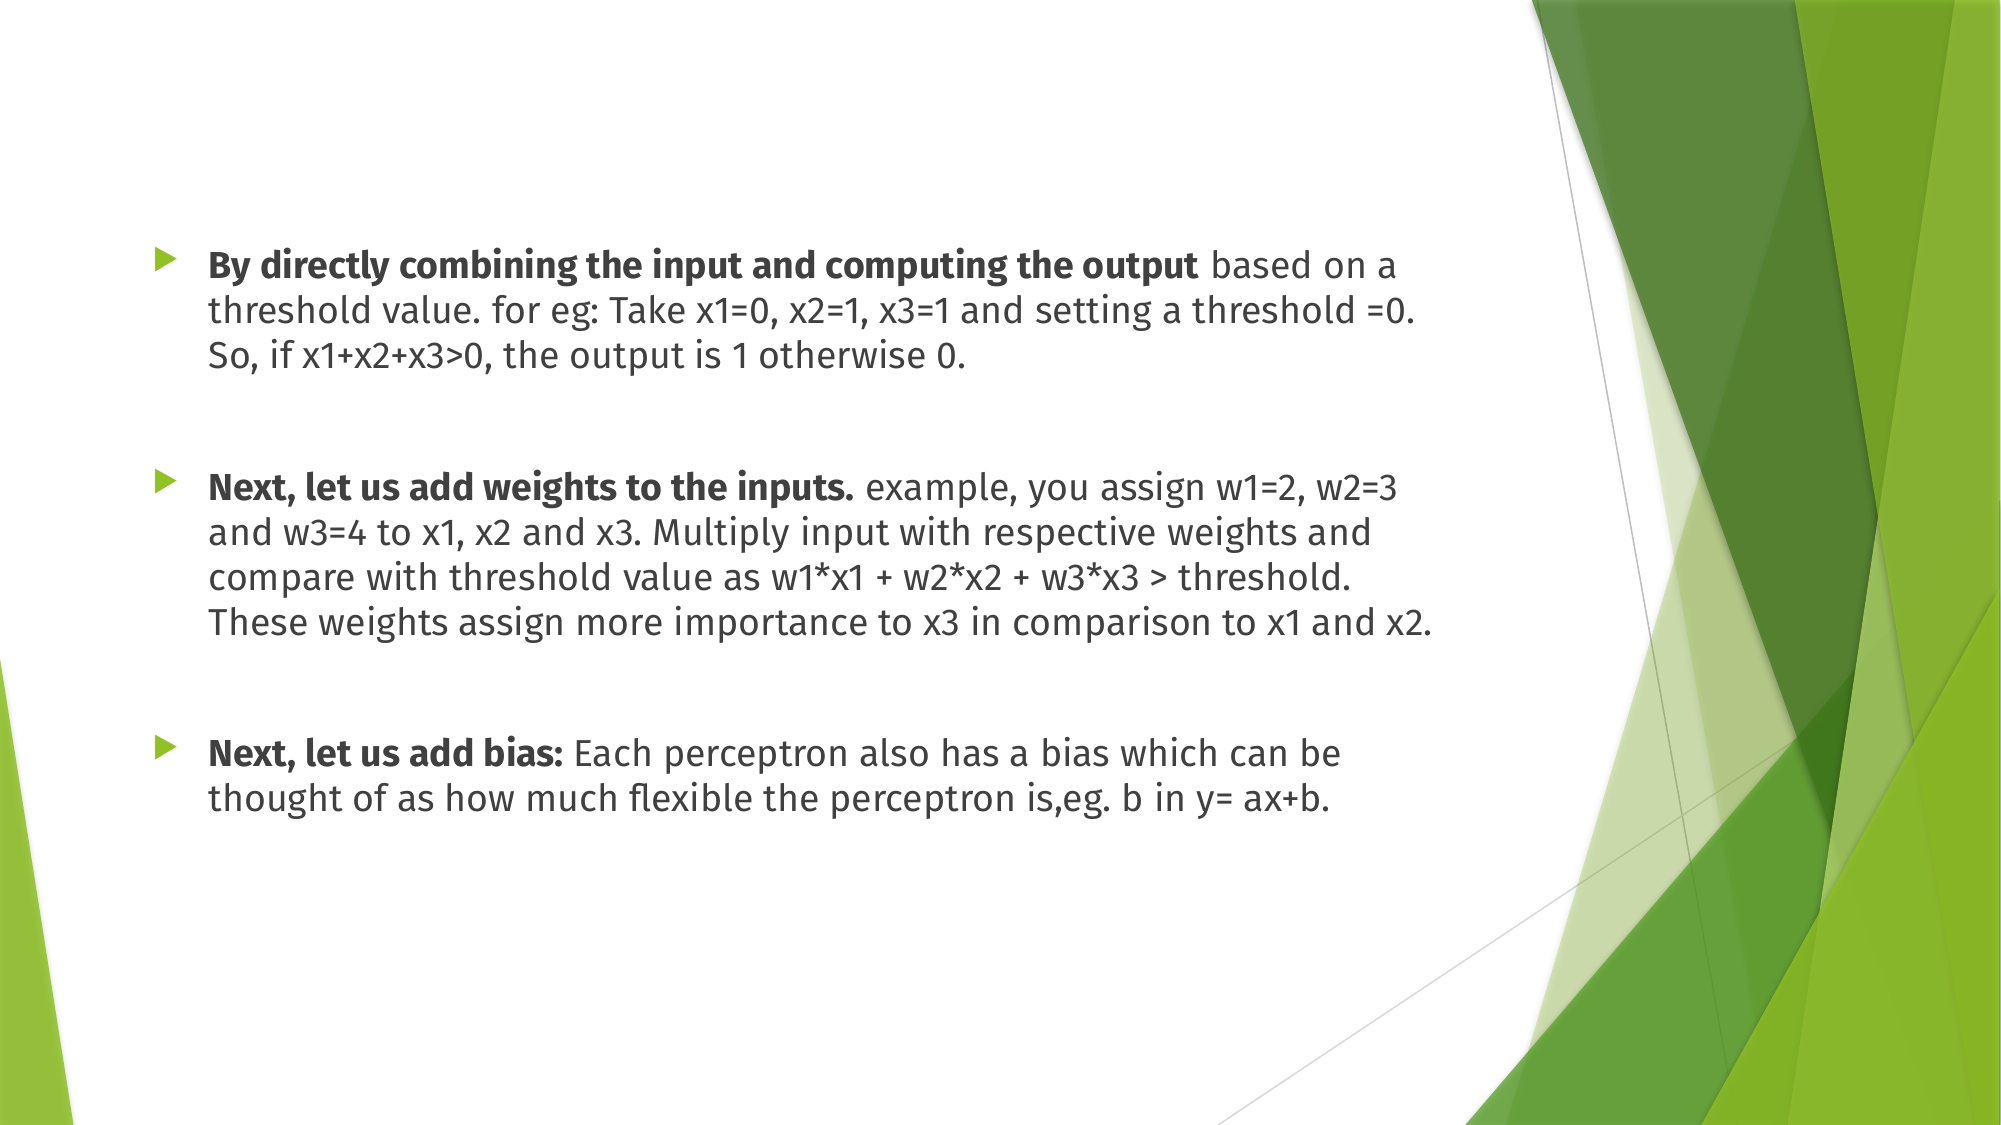

#

By directly combining the input and computing the output based on a threshold value. for eg: Take x1=0, x2=1, x3=1 and setting a threshold =0. So, if x1+x2+x3>0, the output is 1 otherwise 0.

Next, let us add weights to the inputs. example, you assign w1=2, w2=3 and w3=4 to x1, x2 and x3. Multiply input with respective weights and compare with threshold value as w1*x1 + w2*x2 + w3*x3 > threshold. These weights assign more importance to x3 in comparison to x1 and x2.

Next, let us add bias: Each perceptron also has a bias which can be thought of as how much flexible the perceptron is,eg. b in y= ax+b.